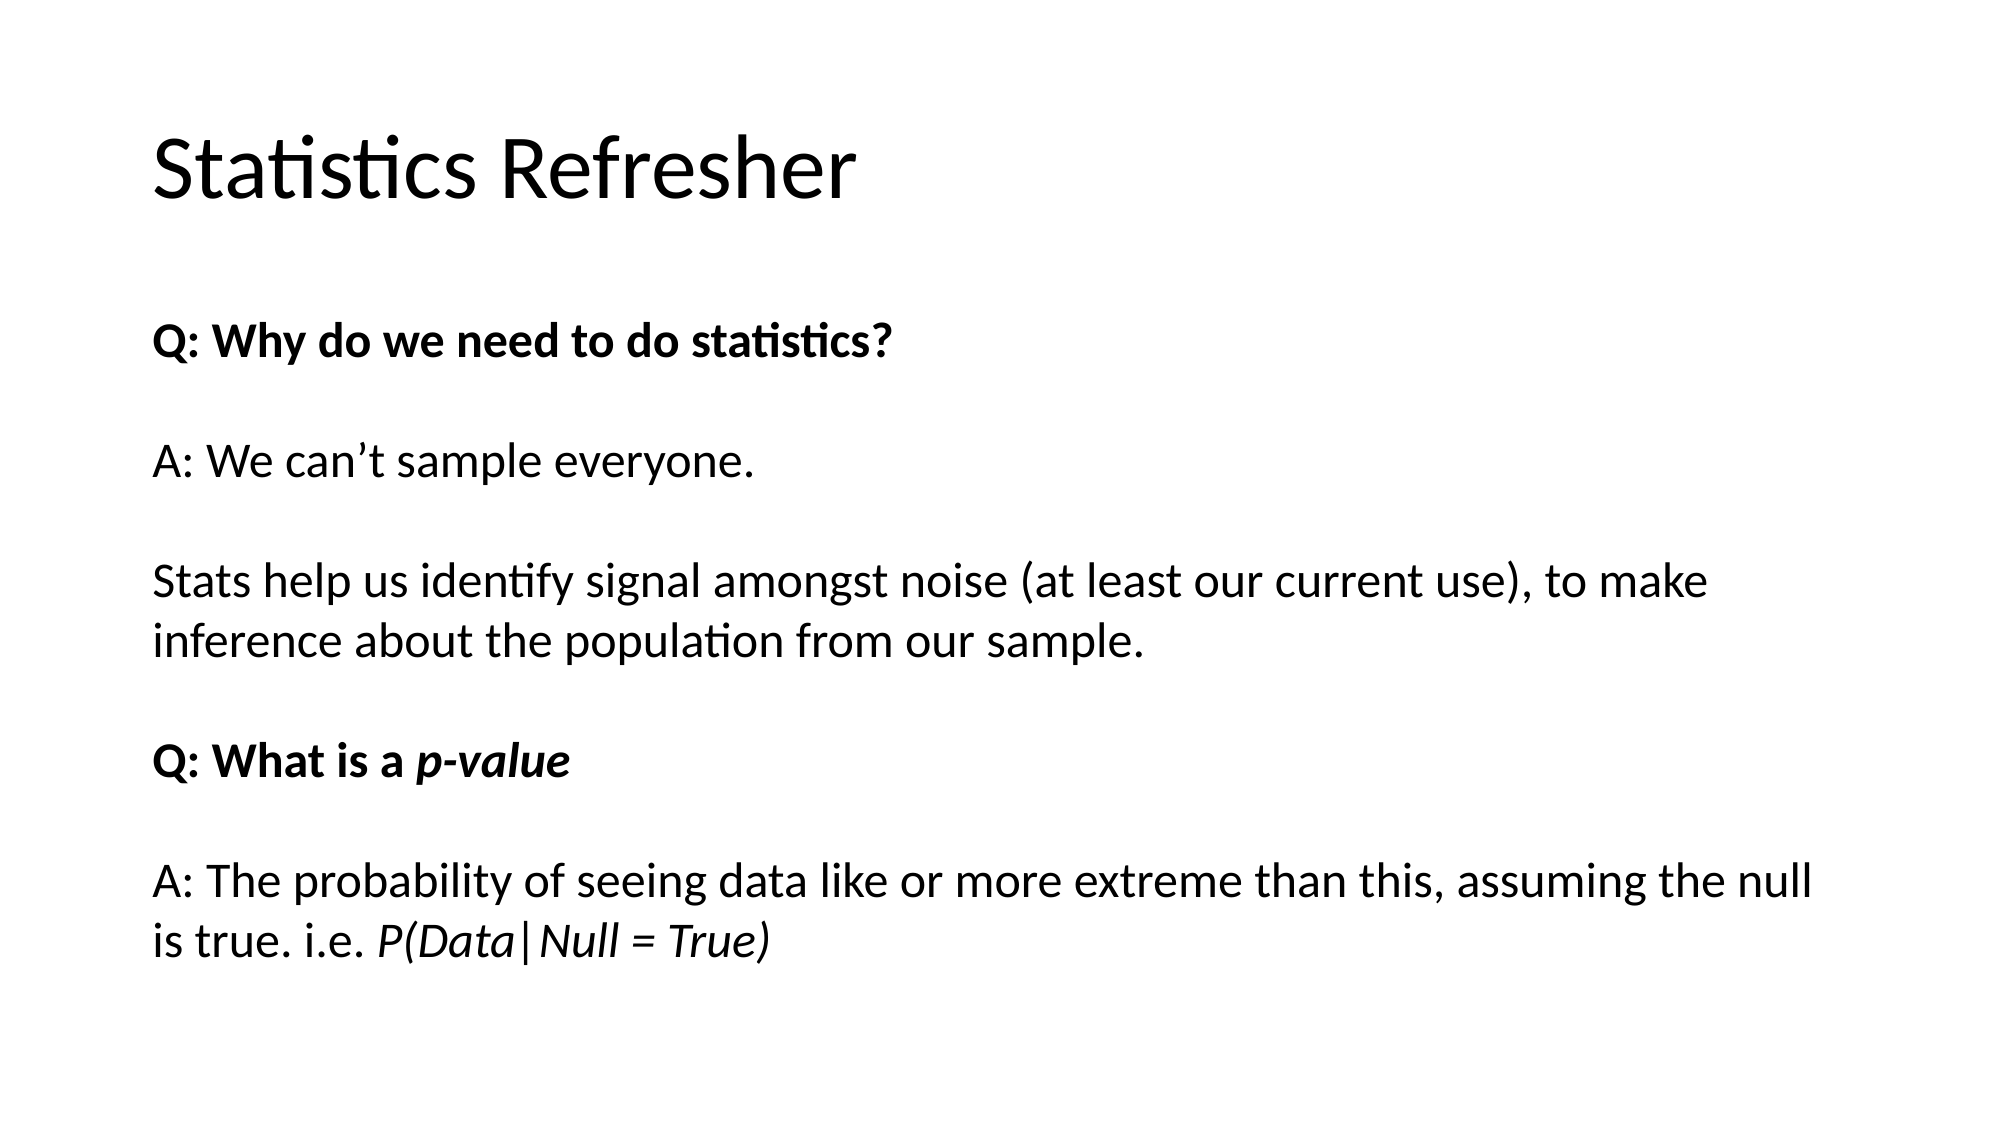

# Statistics Refresher
Q: Why do we need to do statistics?

A: We can’t sample everyone.

Stats help us identify signal amongst noise (at least our current use), to make inference about the population from our sample.

Q: What is a p-value

A: The probability of seeing data like or more extreme than this, assuming the null is true. i.e. P(Data|Null = True)